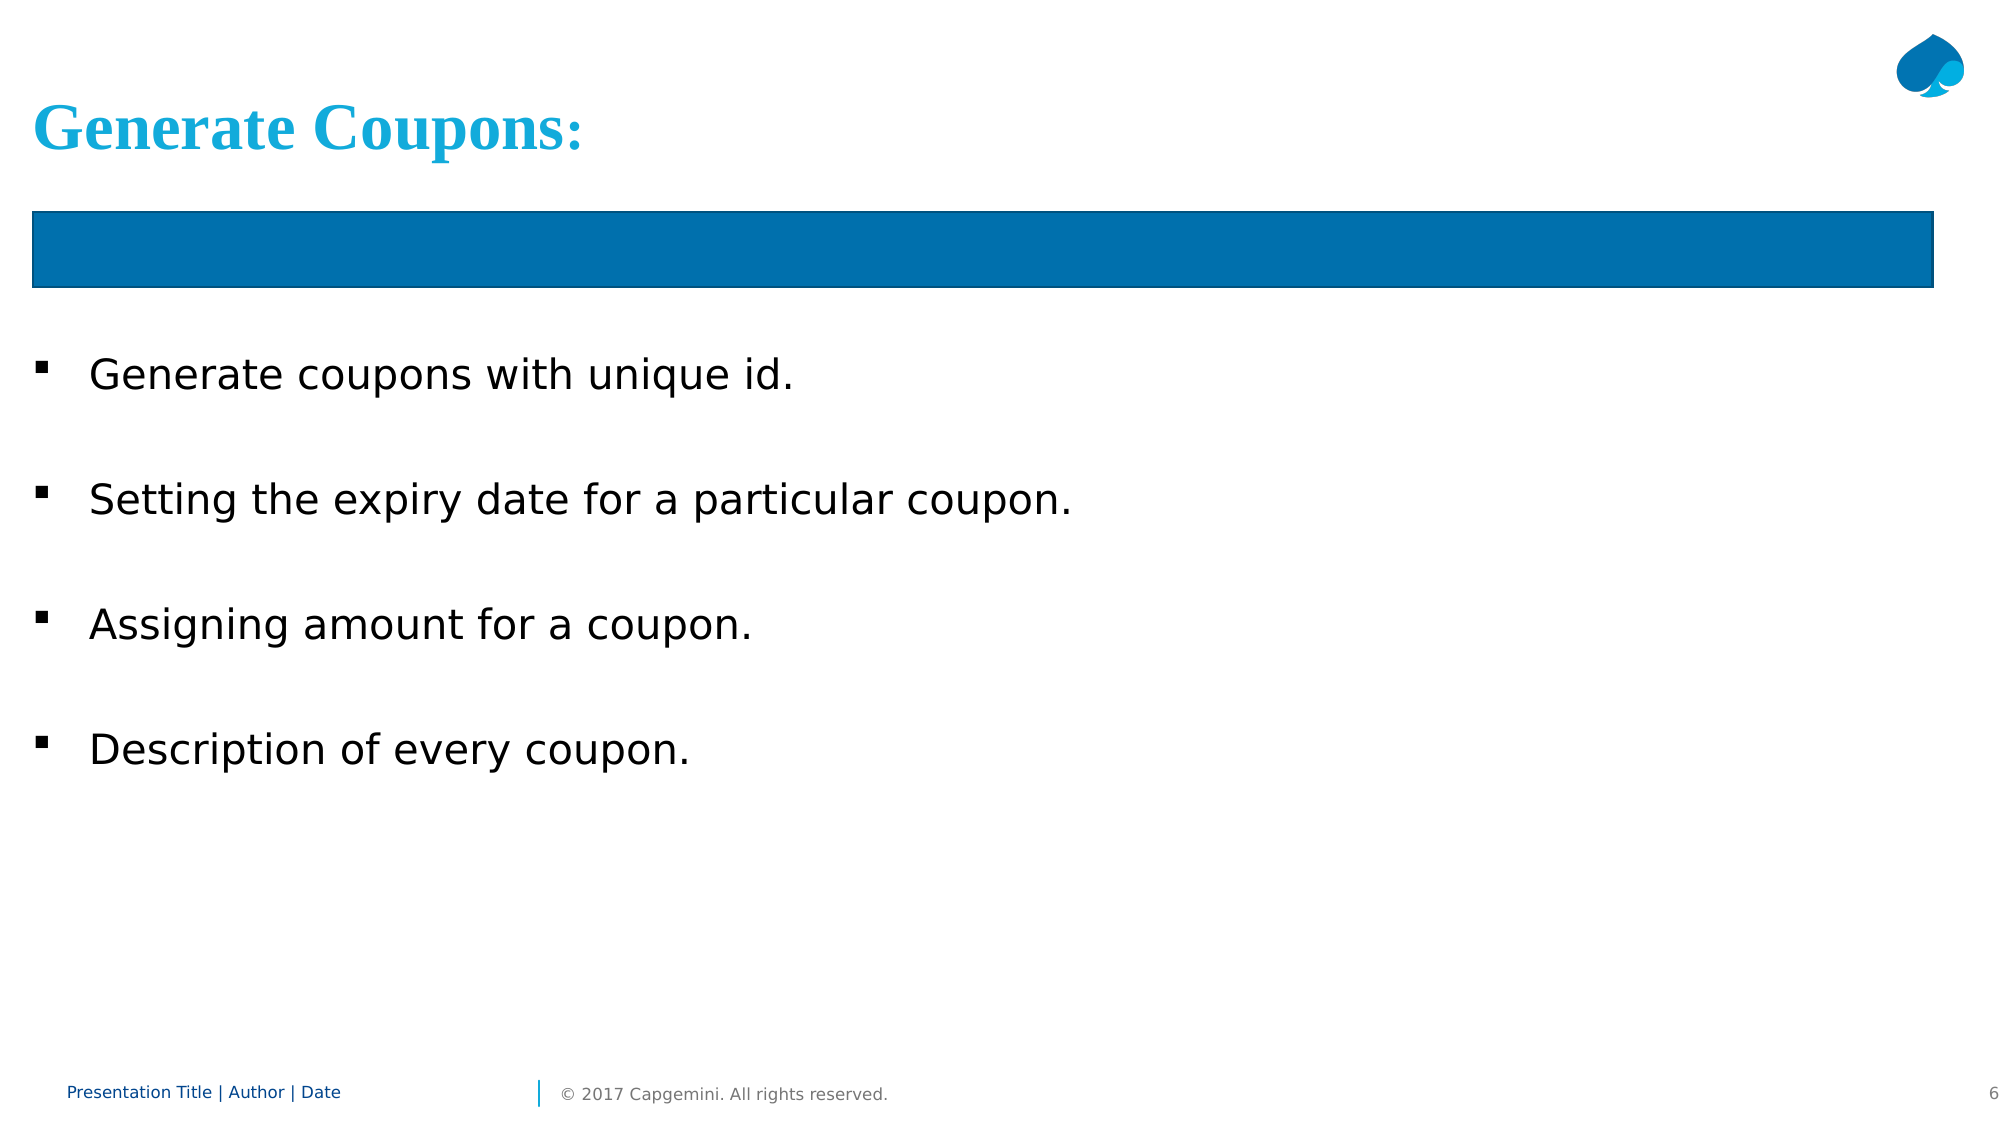

Generate Coupons:

Generate coupons with unique id.

Setting the expiry date for a particular coupon.

Assigning amount for a coupon.

Description of every coupon.